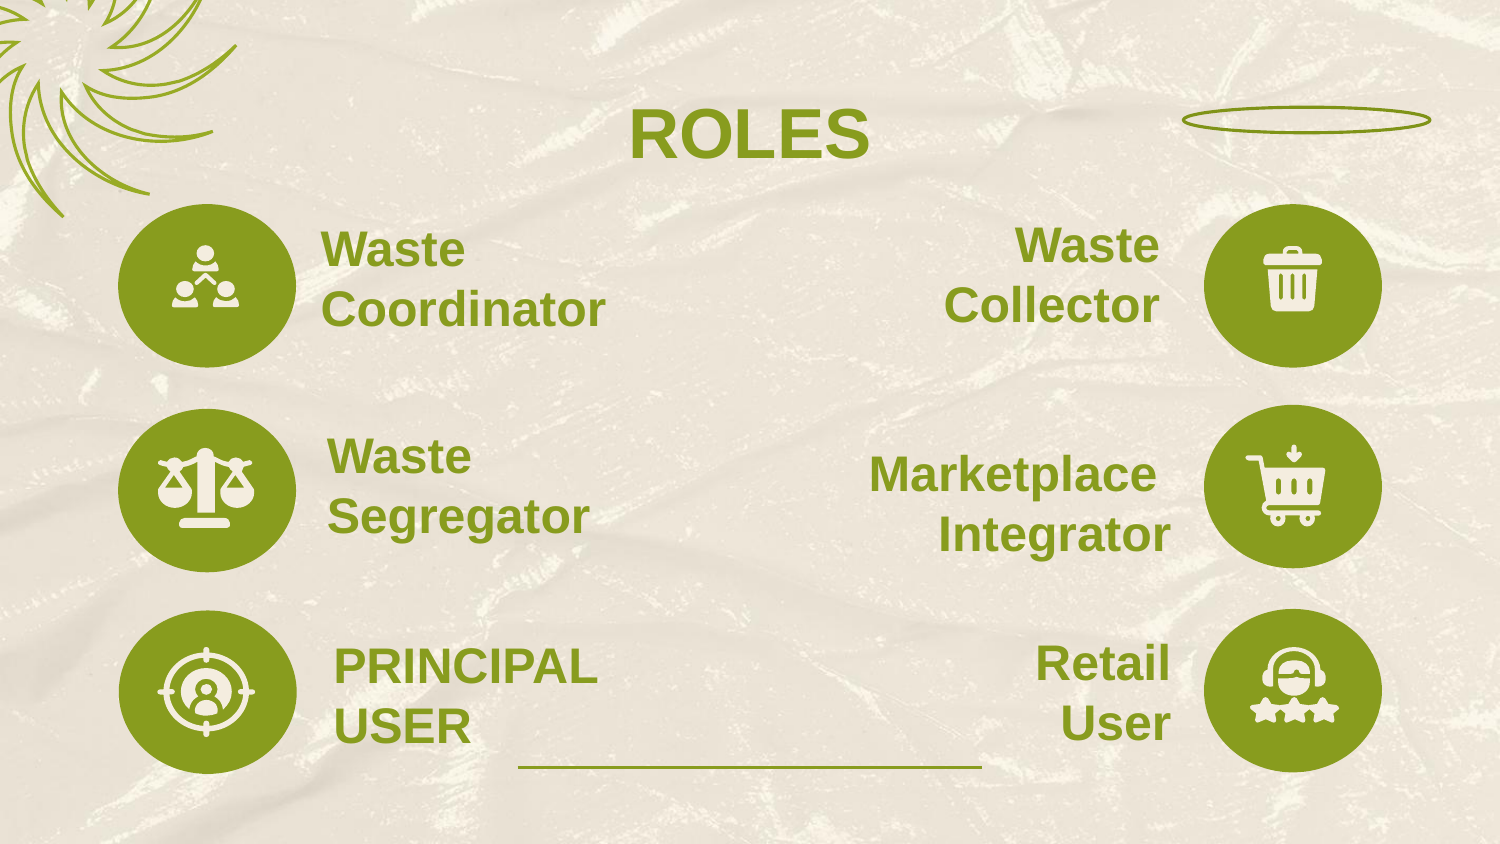

# ROLES

Waste Collector
Waste Coordinator

Waste Segregator
Marketplace
Integrator

Retail User
PRINCIPAL USER